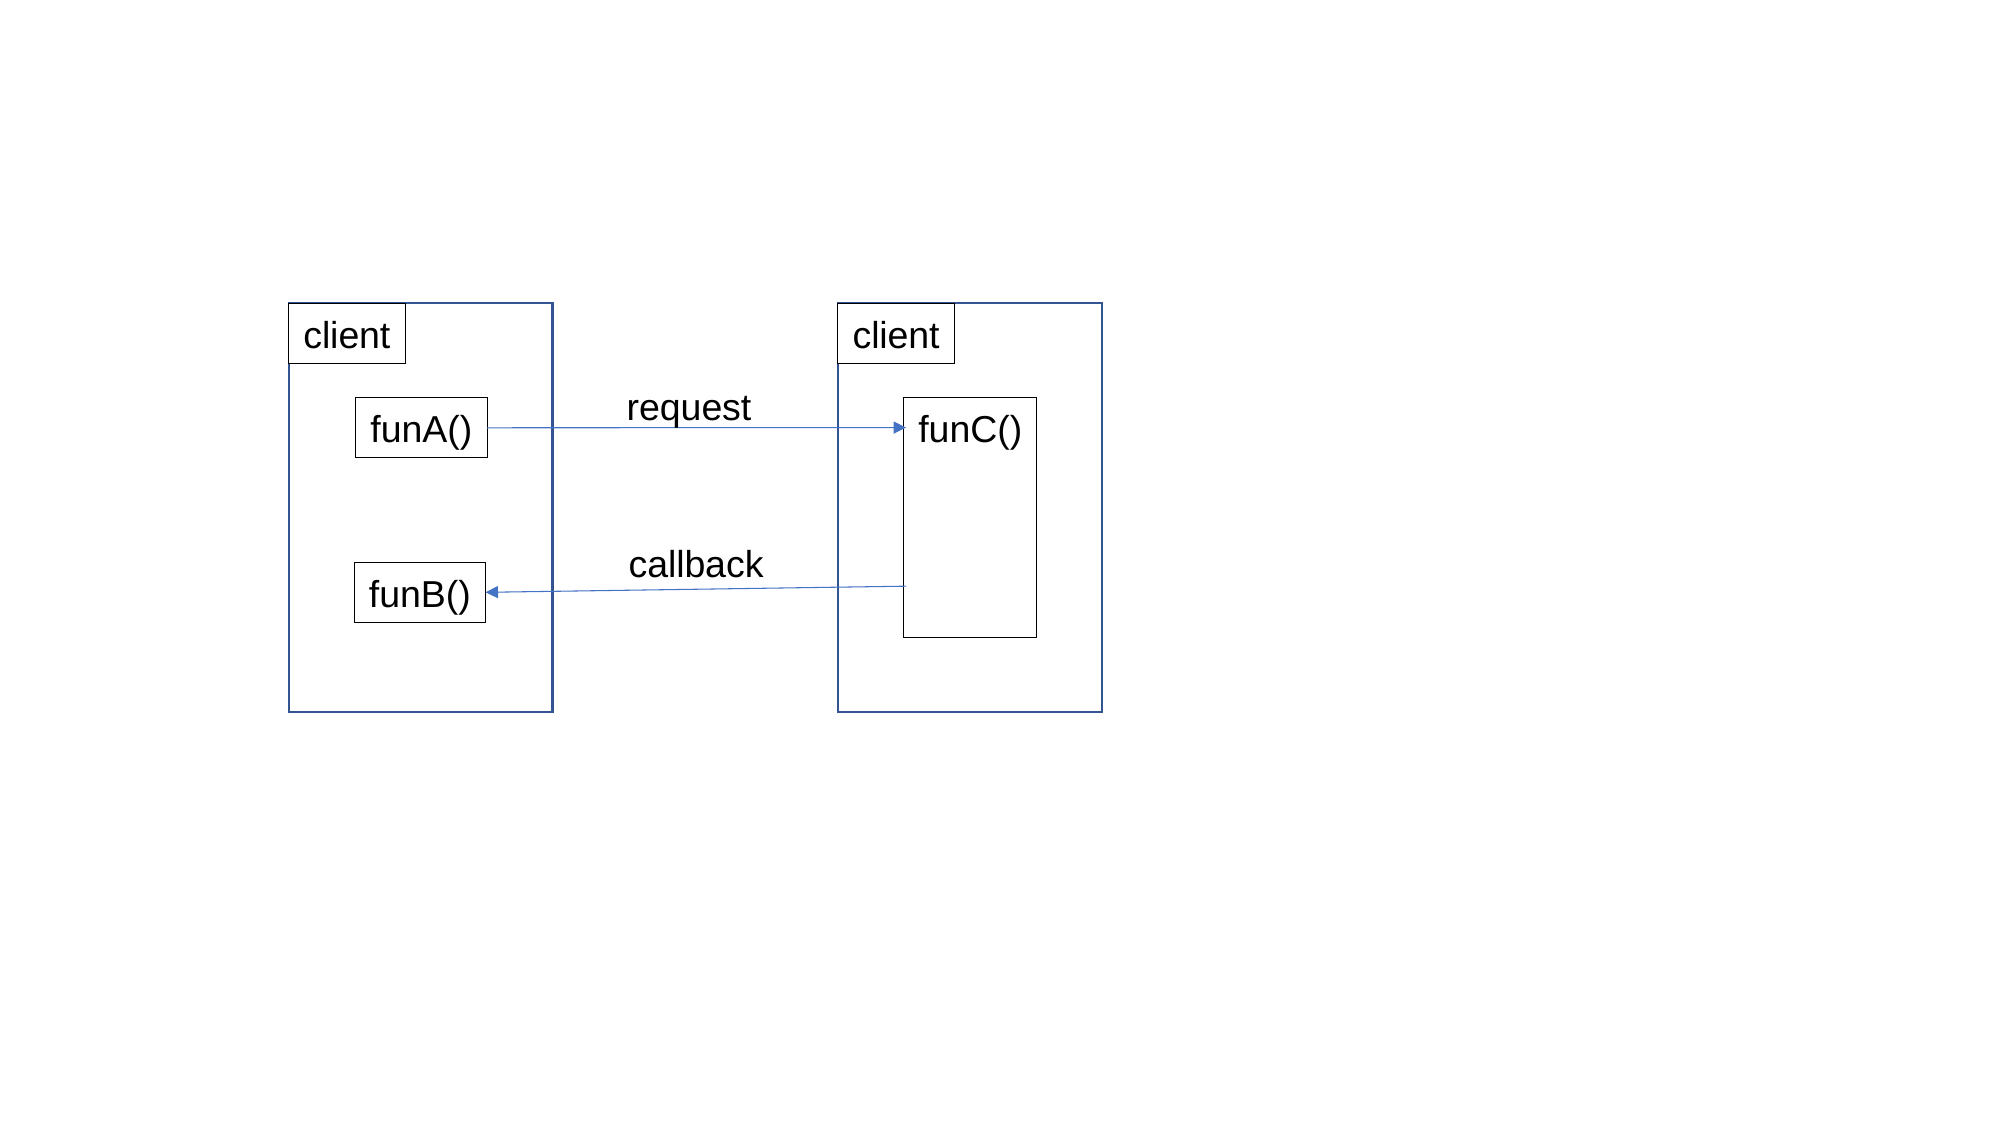

client

client
request
funA()
funC()

callback
funB()